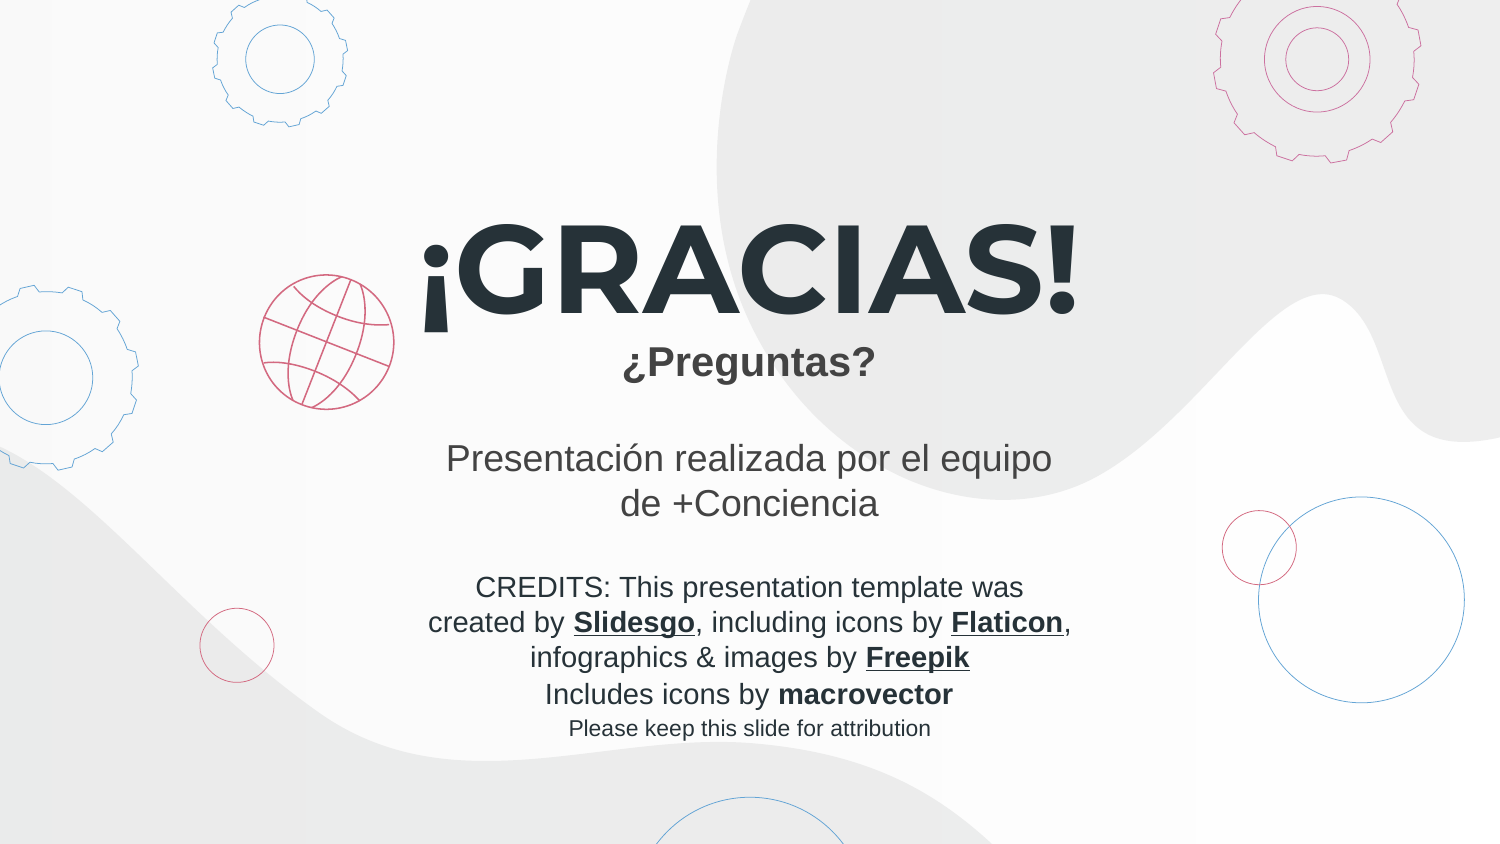

# ¡GRACIAS!

¿Preguntas?

Presentación realizada por el equipo de +Conciencia
Includes icons by macrovector
Please keep this slide for attribution